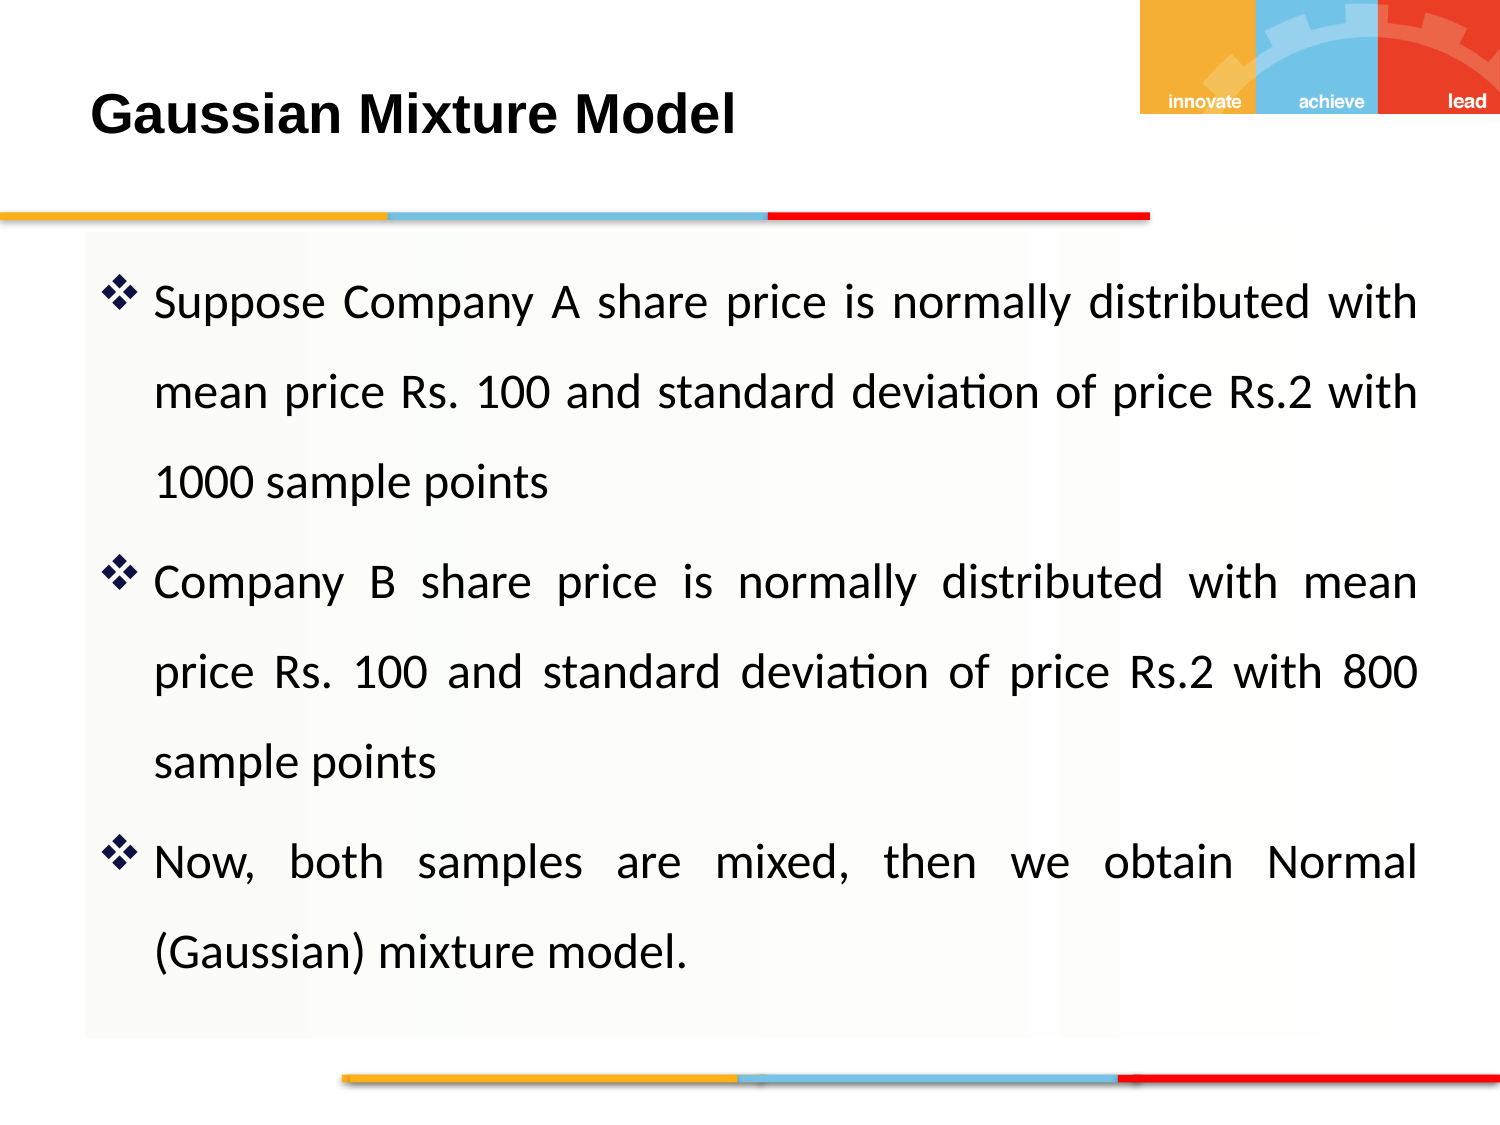

Gaussian Mixture Model
Suppose Company A share price is normally distributed with mean price Rs. 100 and standard deviation of price Rs.2 with 1000 sample points
Company B share price is normally distributed with mean price Rs. 100 and standard deviation of price Rs.2 with 800 sample points
Now, both samples are mixed, then we obtain Normal (Gaussian) mixture model.